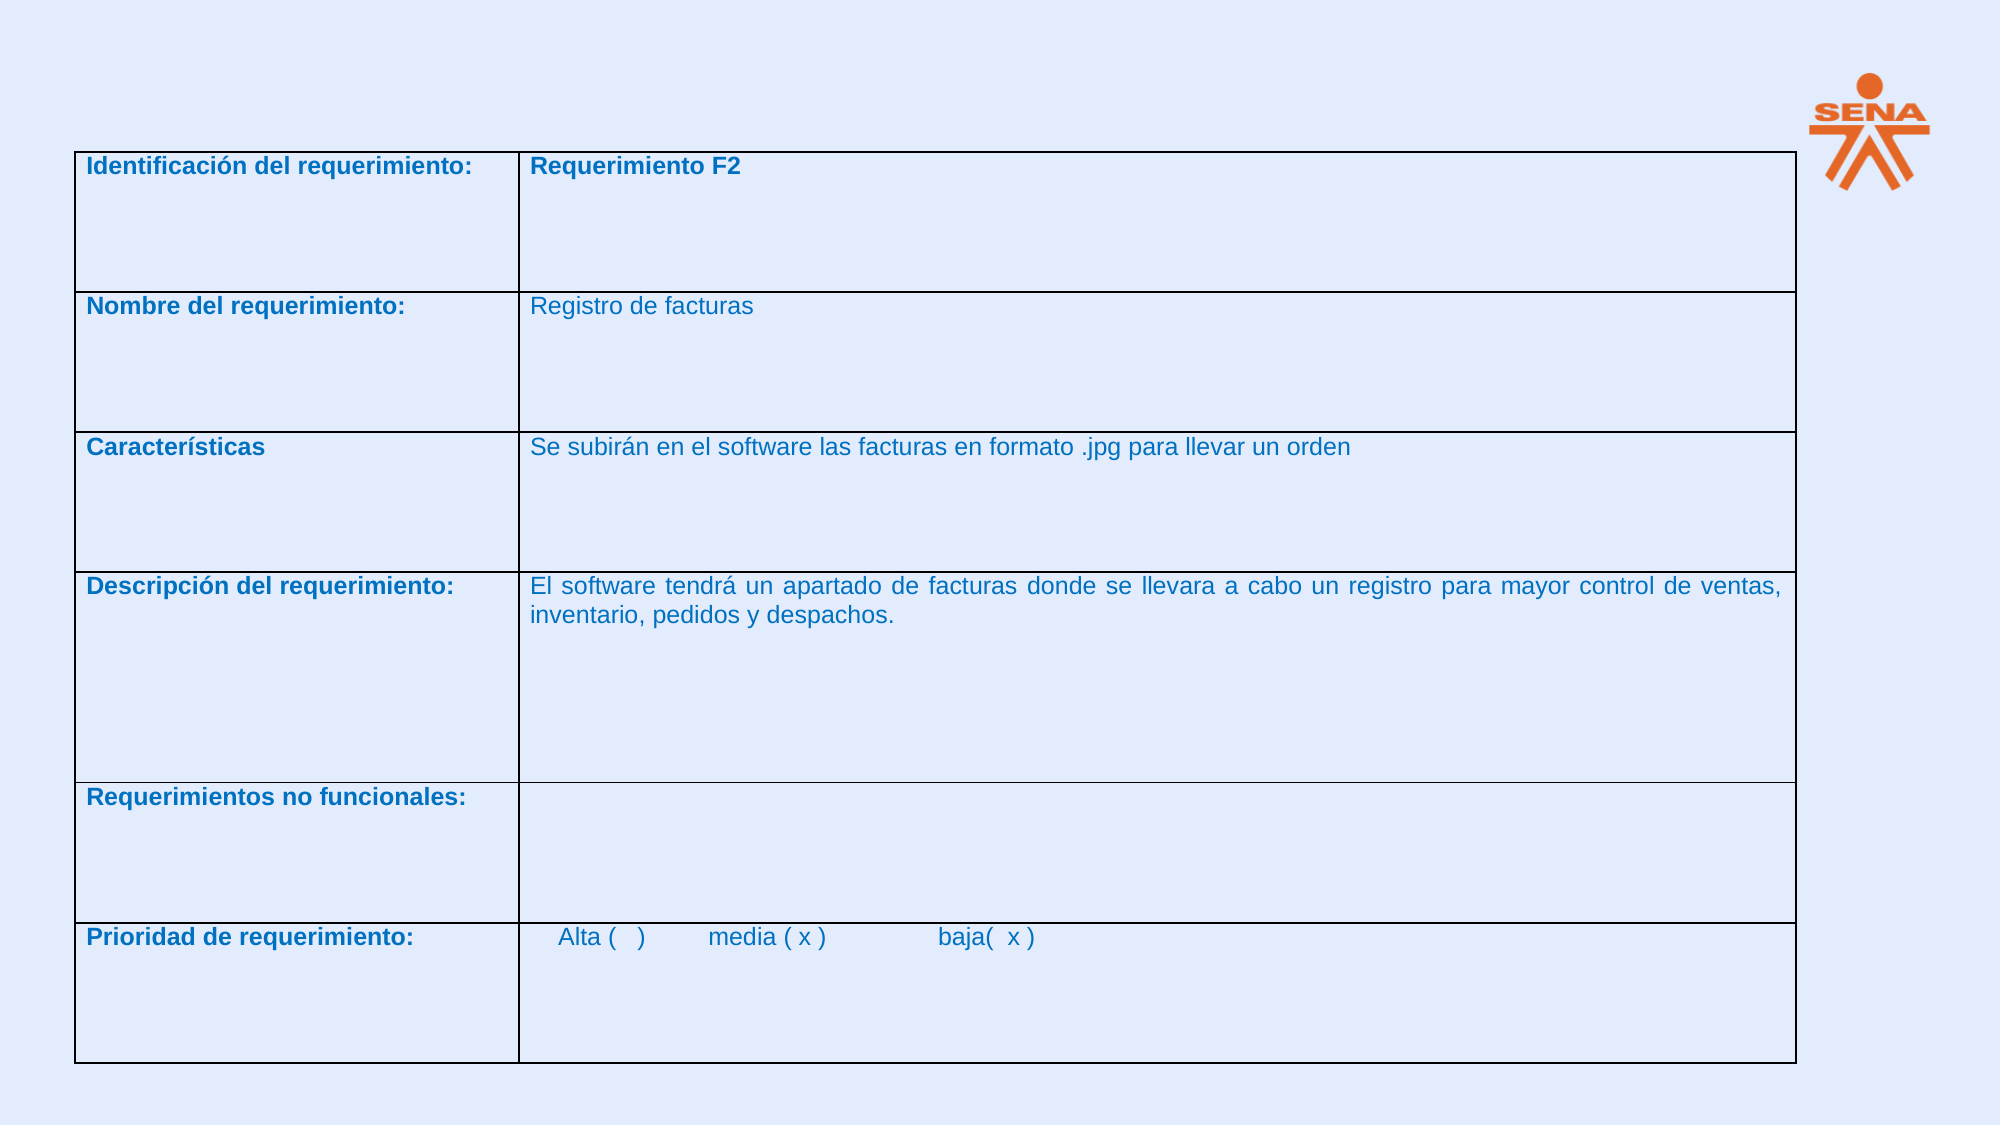

| Identificación del requerimiento: | Requerimiento F2 |
| --- | --- |
| Nombre del requerimiento: | Registro de facturas |
| Características | Se subirán en el software las facturas en formato .jpg para llevar un orden |
| Descripción del requerimiento: | El software tendrá un apartado de facturas donde se llevara a cabo un registro para mayor control de ventas, inventario, pedidos y despachos. |
| Requerimientos no funcionales: |  |
| Prioridad de requerimiento: | Alta ( ) media ( x ) baja( x ) |